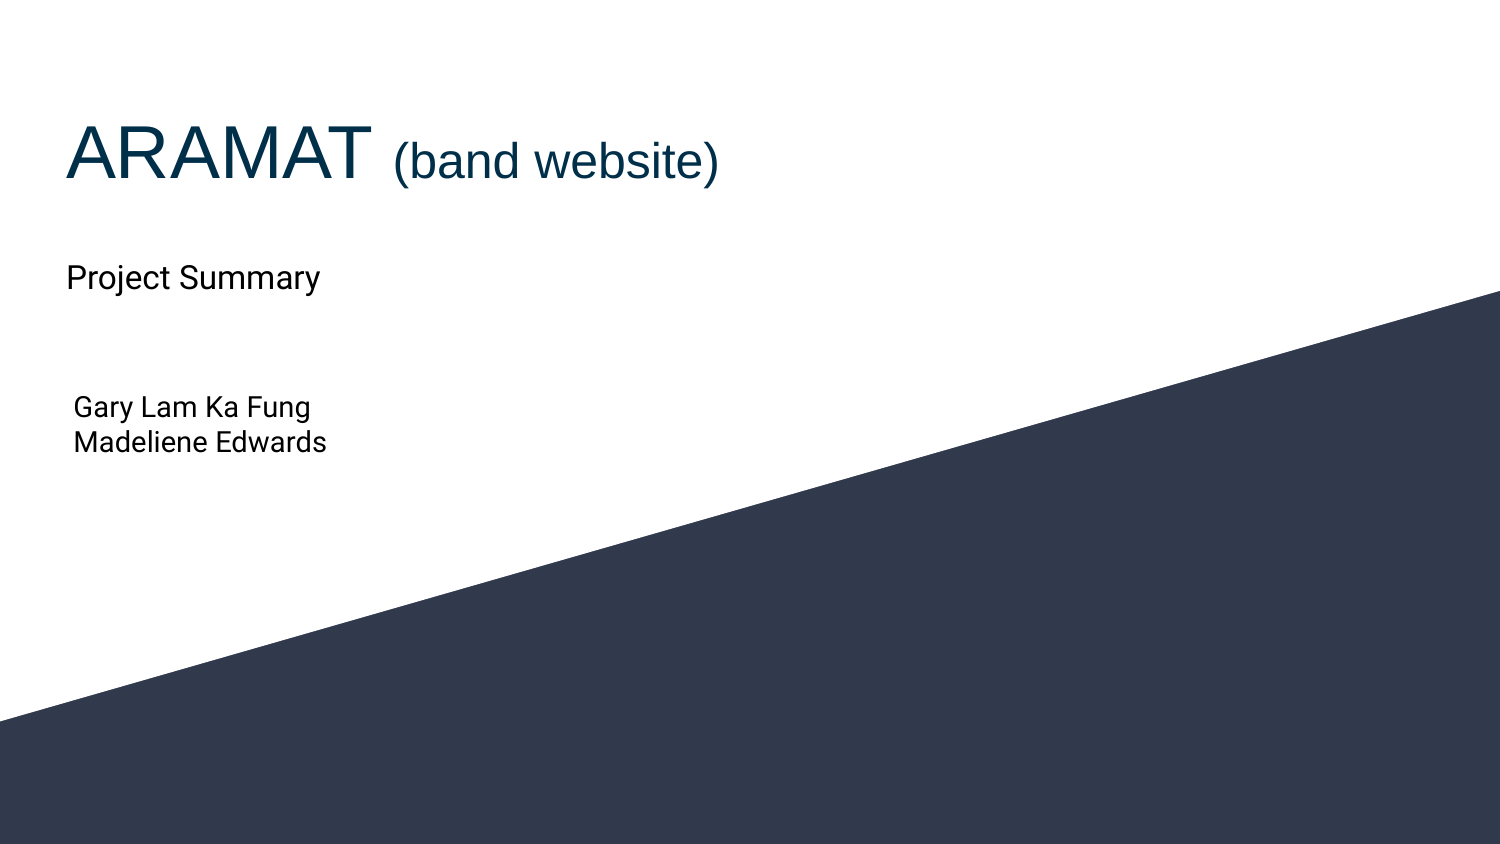

# ARAMAT (band website)
Project Summary

Gary Lam Ka Fung
Madeliene Edwards